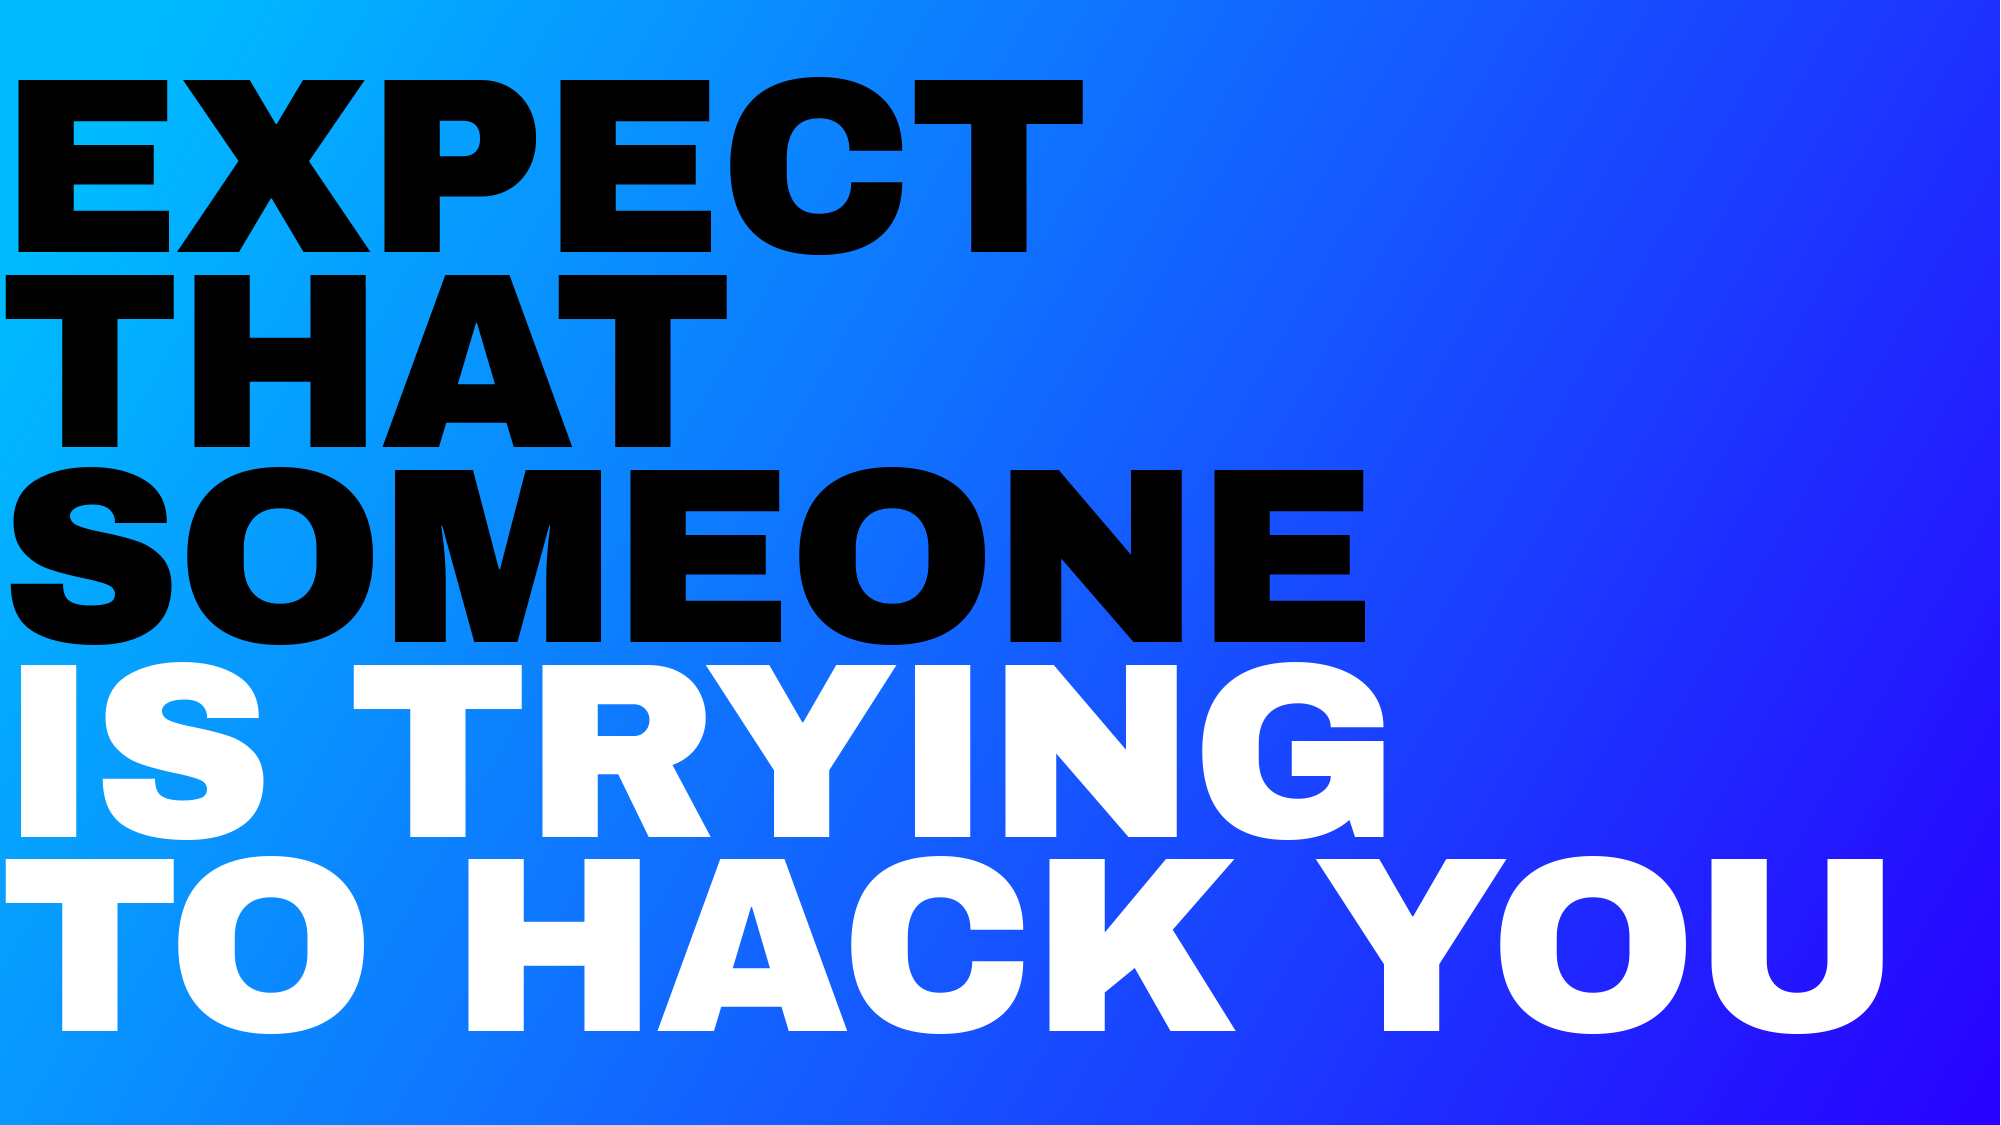

Expect
That
Someone
is trying
To hack you